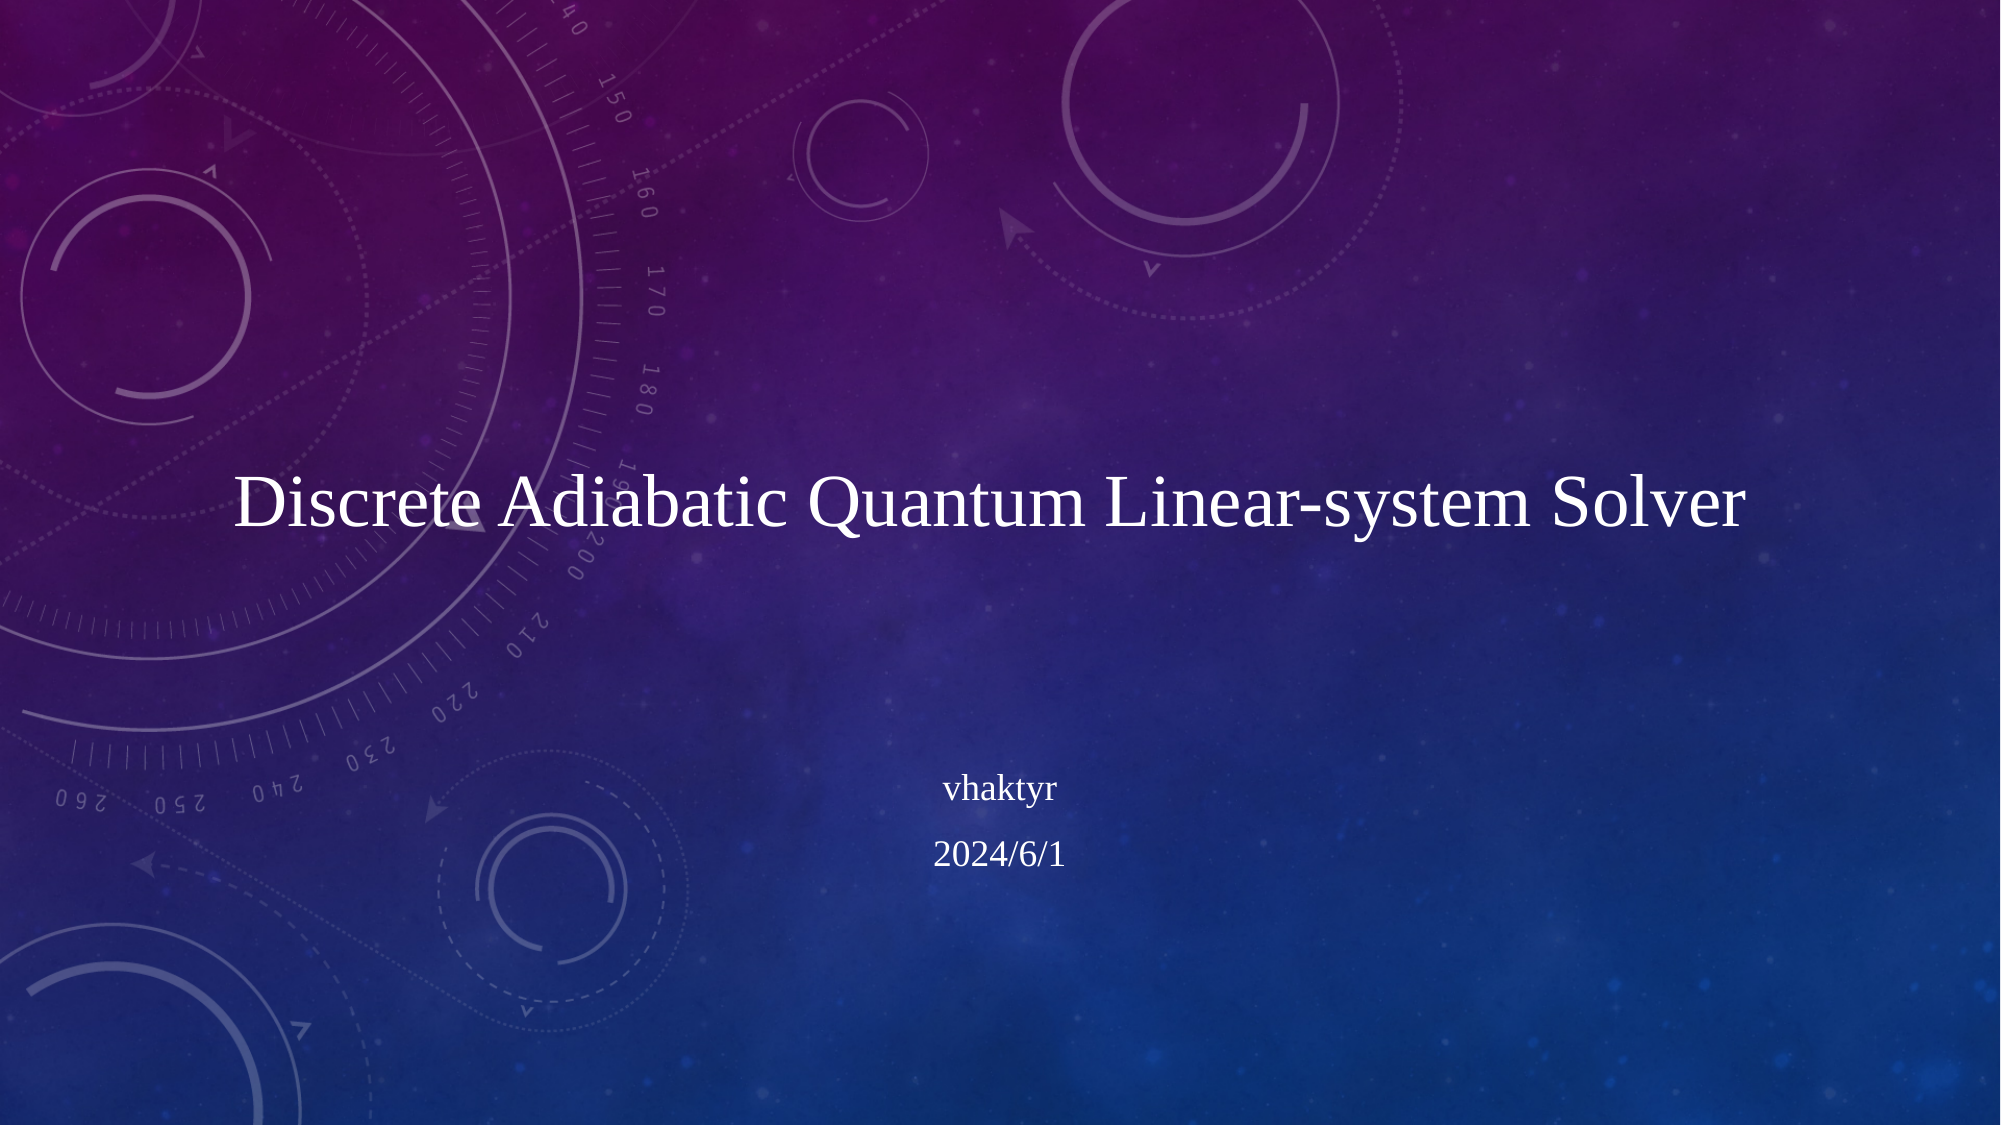

# Discrete Adiabatic Quantum Linear-system Solver

vhaktyr
2024/6/1